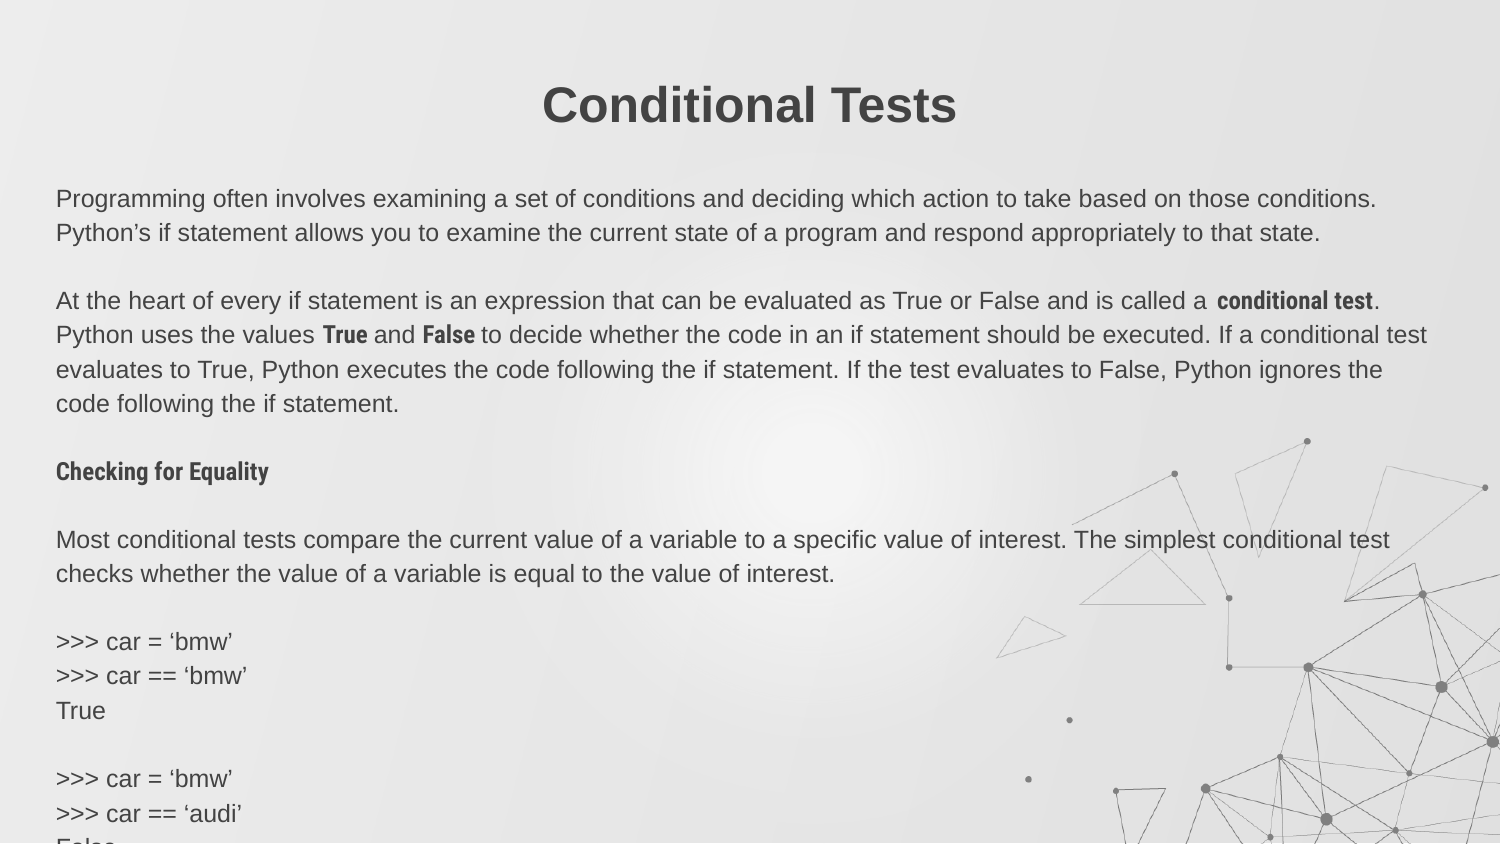

# Conditional Tests
Programming often involves examining a set of conditions and deciding which action to take based on those conditions. Python’s if statement allows you to examine the current state of a program and respond appropriately to that state.
At the heart of every if statement is an expression that can be evaluated as True or False and is called a conditional test. Python uses the values True and False to decide whether the code in an if statement should be executed. If a conditional test evaluates to True, Python executes the code following the if statement. If the test evaluates to False, Python ignores the code following the if statement.
Checking for Equality
Most conditional tests compare the current value of a variable to a specific value of interest. The simplest conditional test checks whether the value of a variable is equal to the value of interest.
>>> car = ‘bmw’
>>> car == ‘bmw’
True
>>> car = ‘bmw’
>>> car == ‘audi’
False